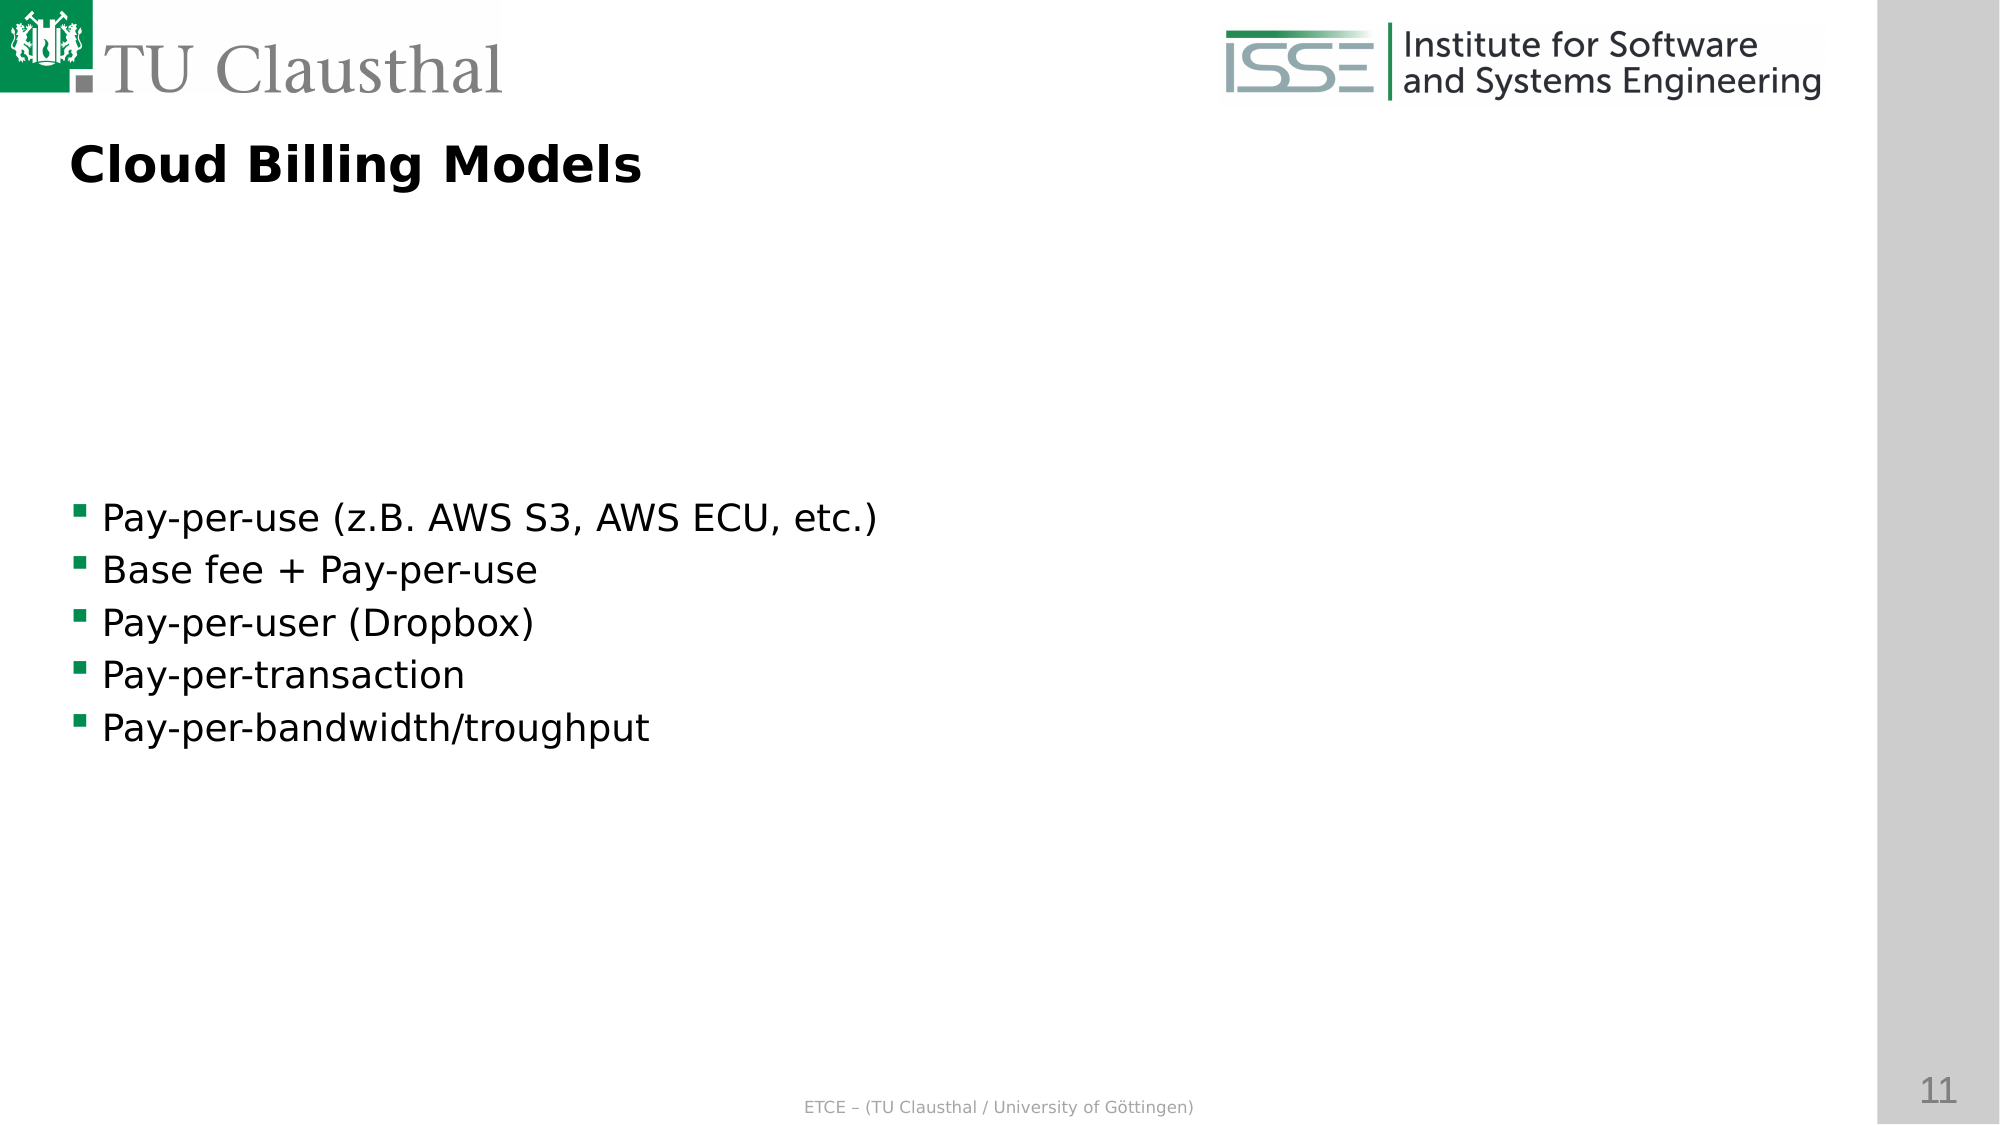

Cloud Billing Models
Pay-per-use (z.B. AWS S3, AWS ECU, etc.)
Base fee + Pay-per-use
Pay-per-user (Dropbox)
Pay-per-transaction
Pay-per-bandwidth/troughput